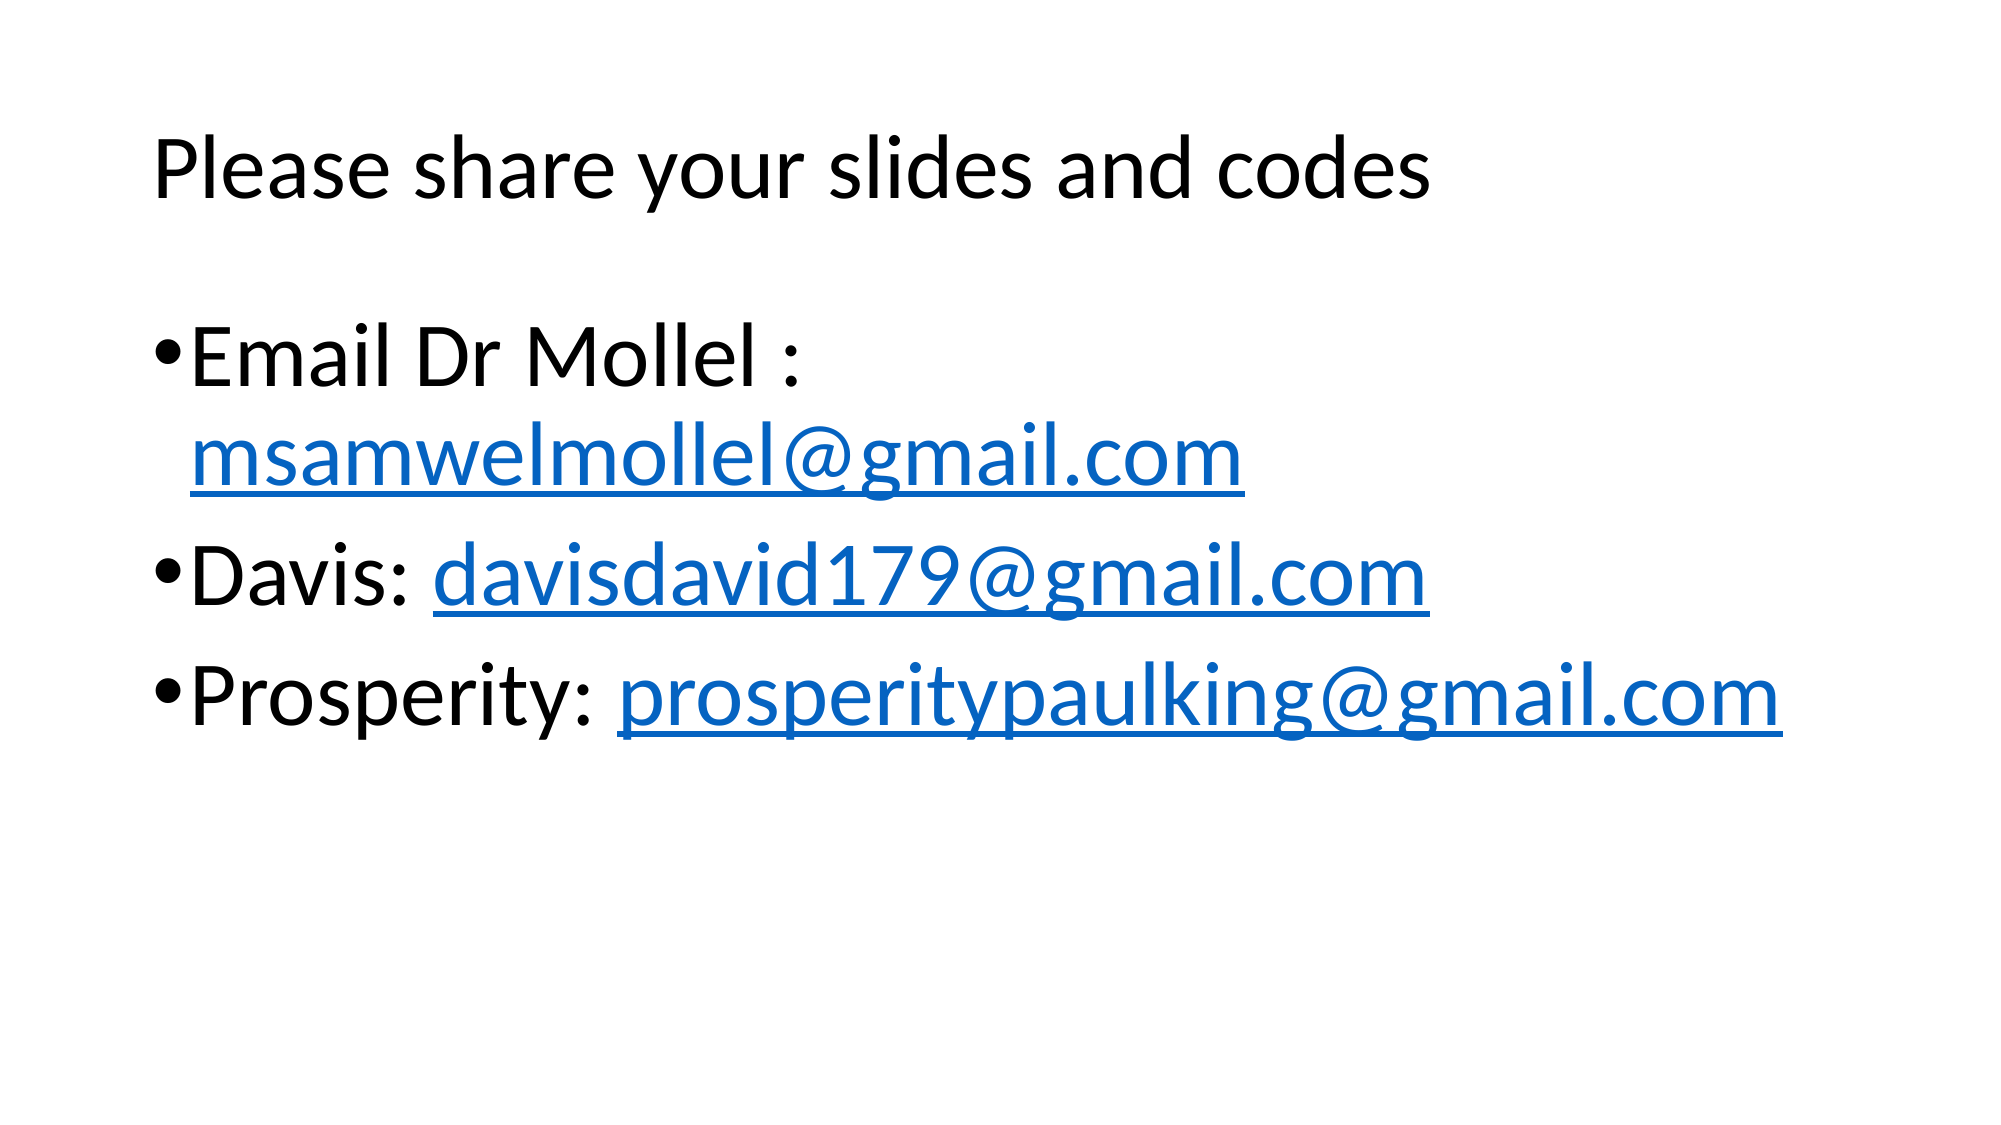

# Please share your slides and codes
Email Dr Mollel : msamwelmollel@gmail.com
Davis: davisdavid179@gmail.com
Prosperity: prosperitypaulking@gmail.com